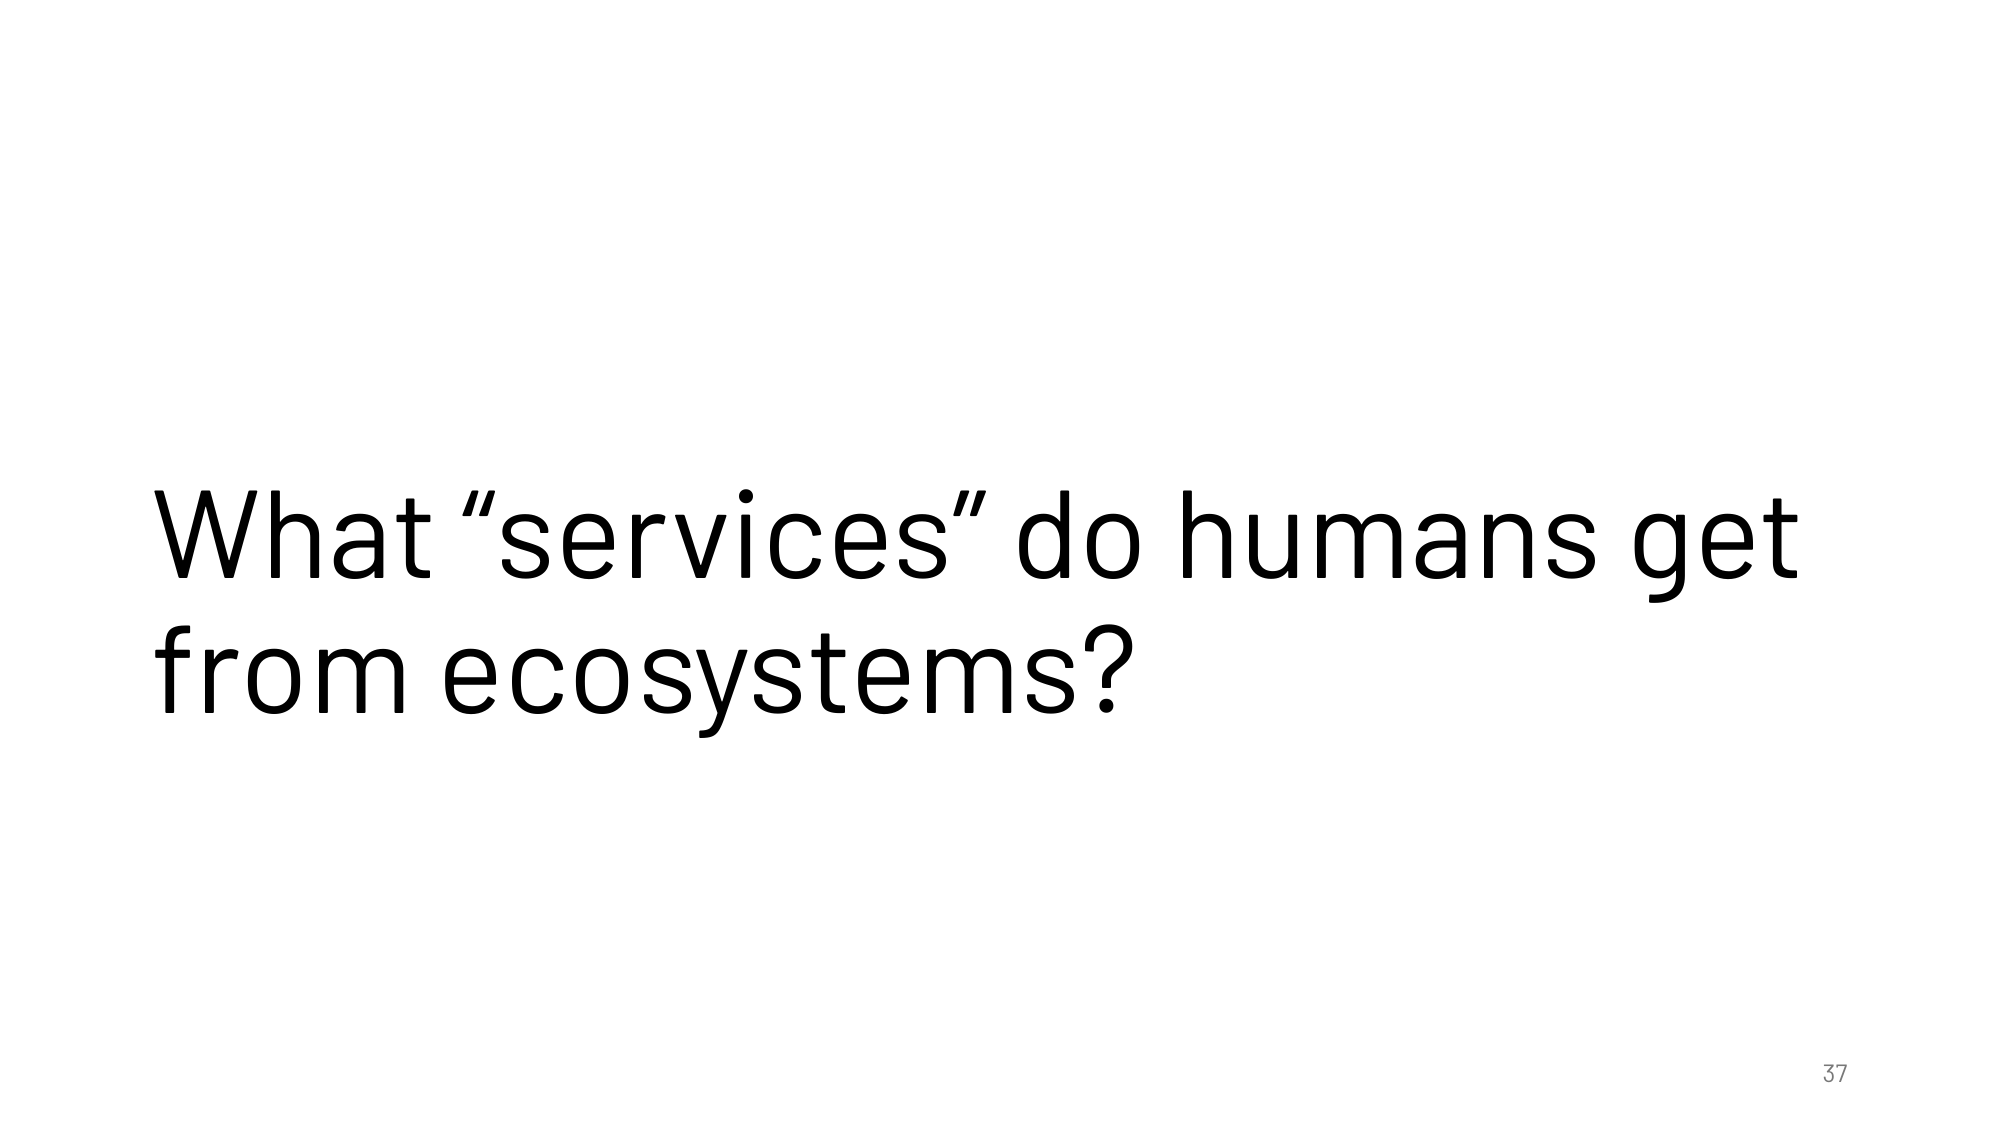

# What “services” do humans get from ecosystems?

37